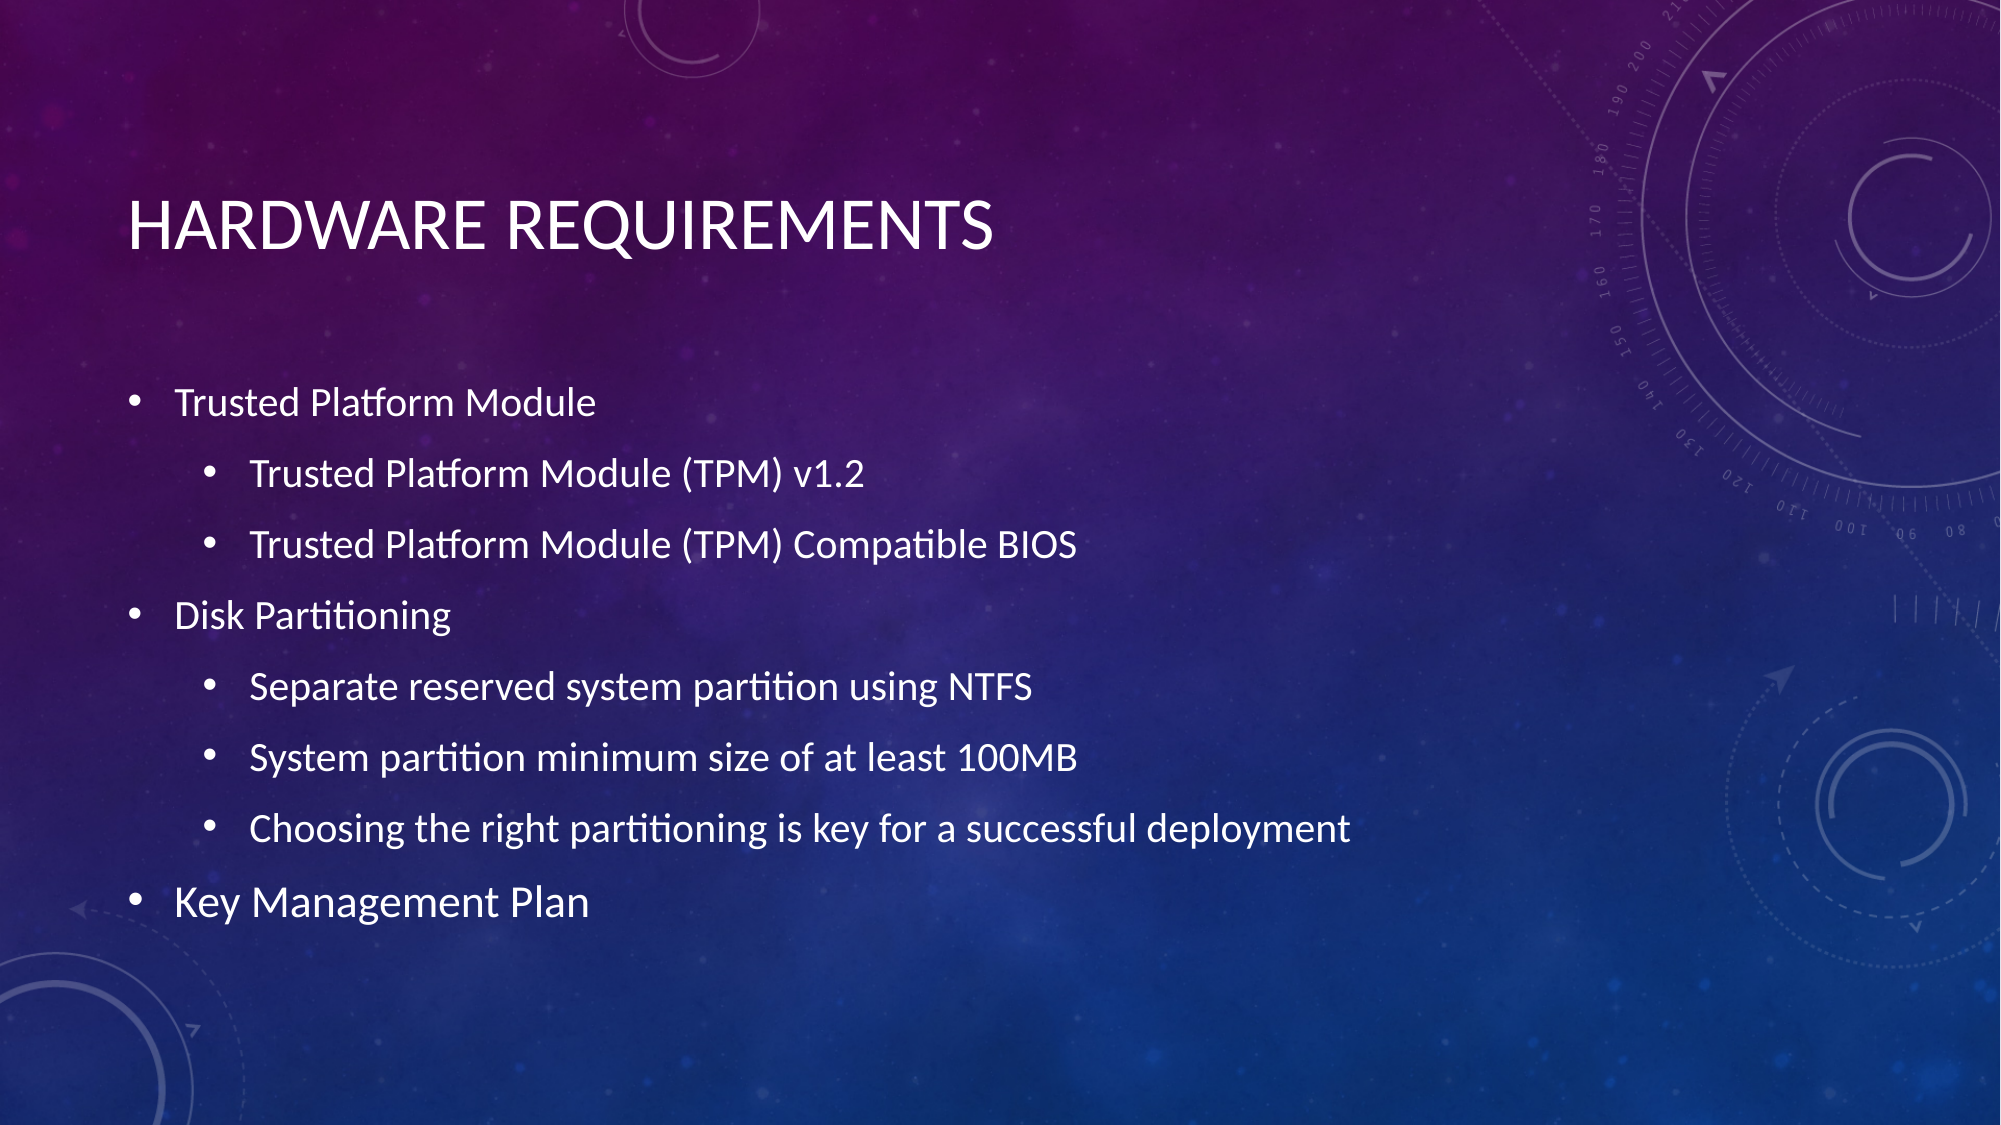

# Hardware Requirements
Trusted Platform Module
Trusted Platform Module (TPM) v1.2
Trusted Platform Module (TPM) Compatible BIOS
Disk Partitioning
Separate reserved system partition using NTFS
System partition minimum size of at least 100MB
Choosing the right partitioning is key for a successful deployment
Key Management Plan